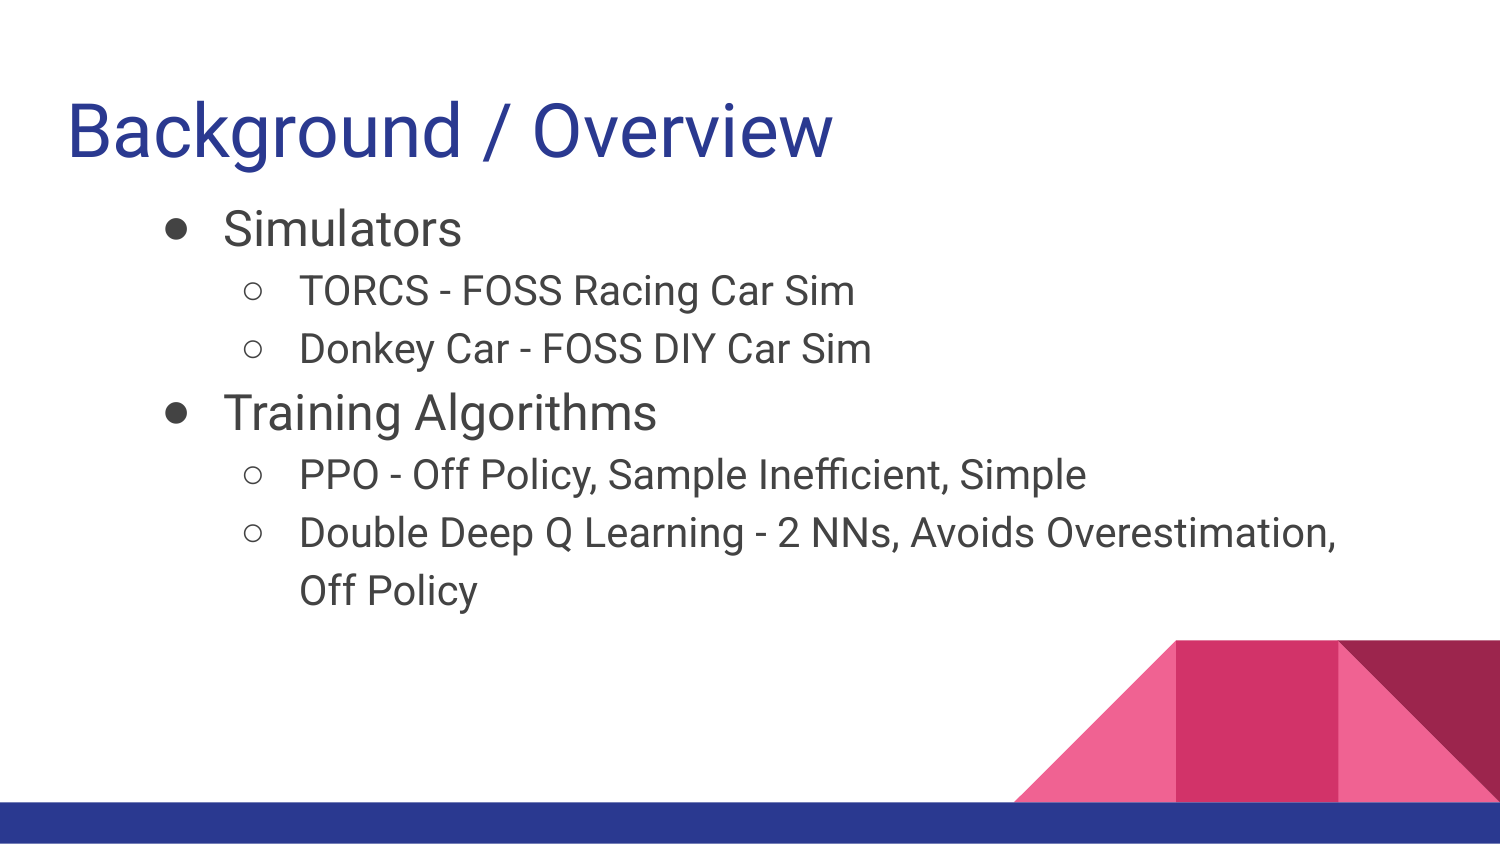

# Background / Overview
Simulators
TORCS - FOSS Racing Car Sim
Donkey Car - FOSS DIY Car Sim
Training Algorithms
PPO - Off Policy, Sample Inefficient, Simple
Double Deep Q Learning - 2 NNs, Avoids Overestimation, Off Policy